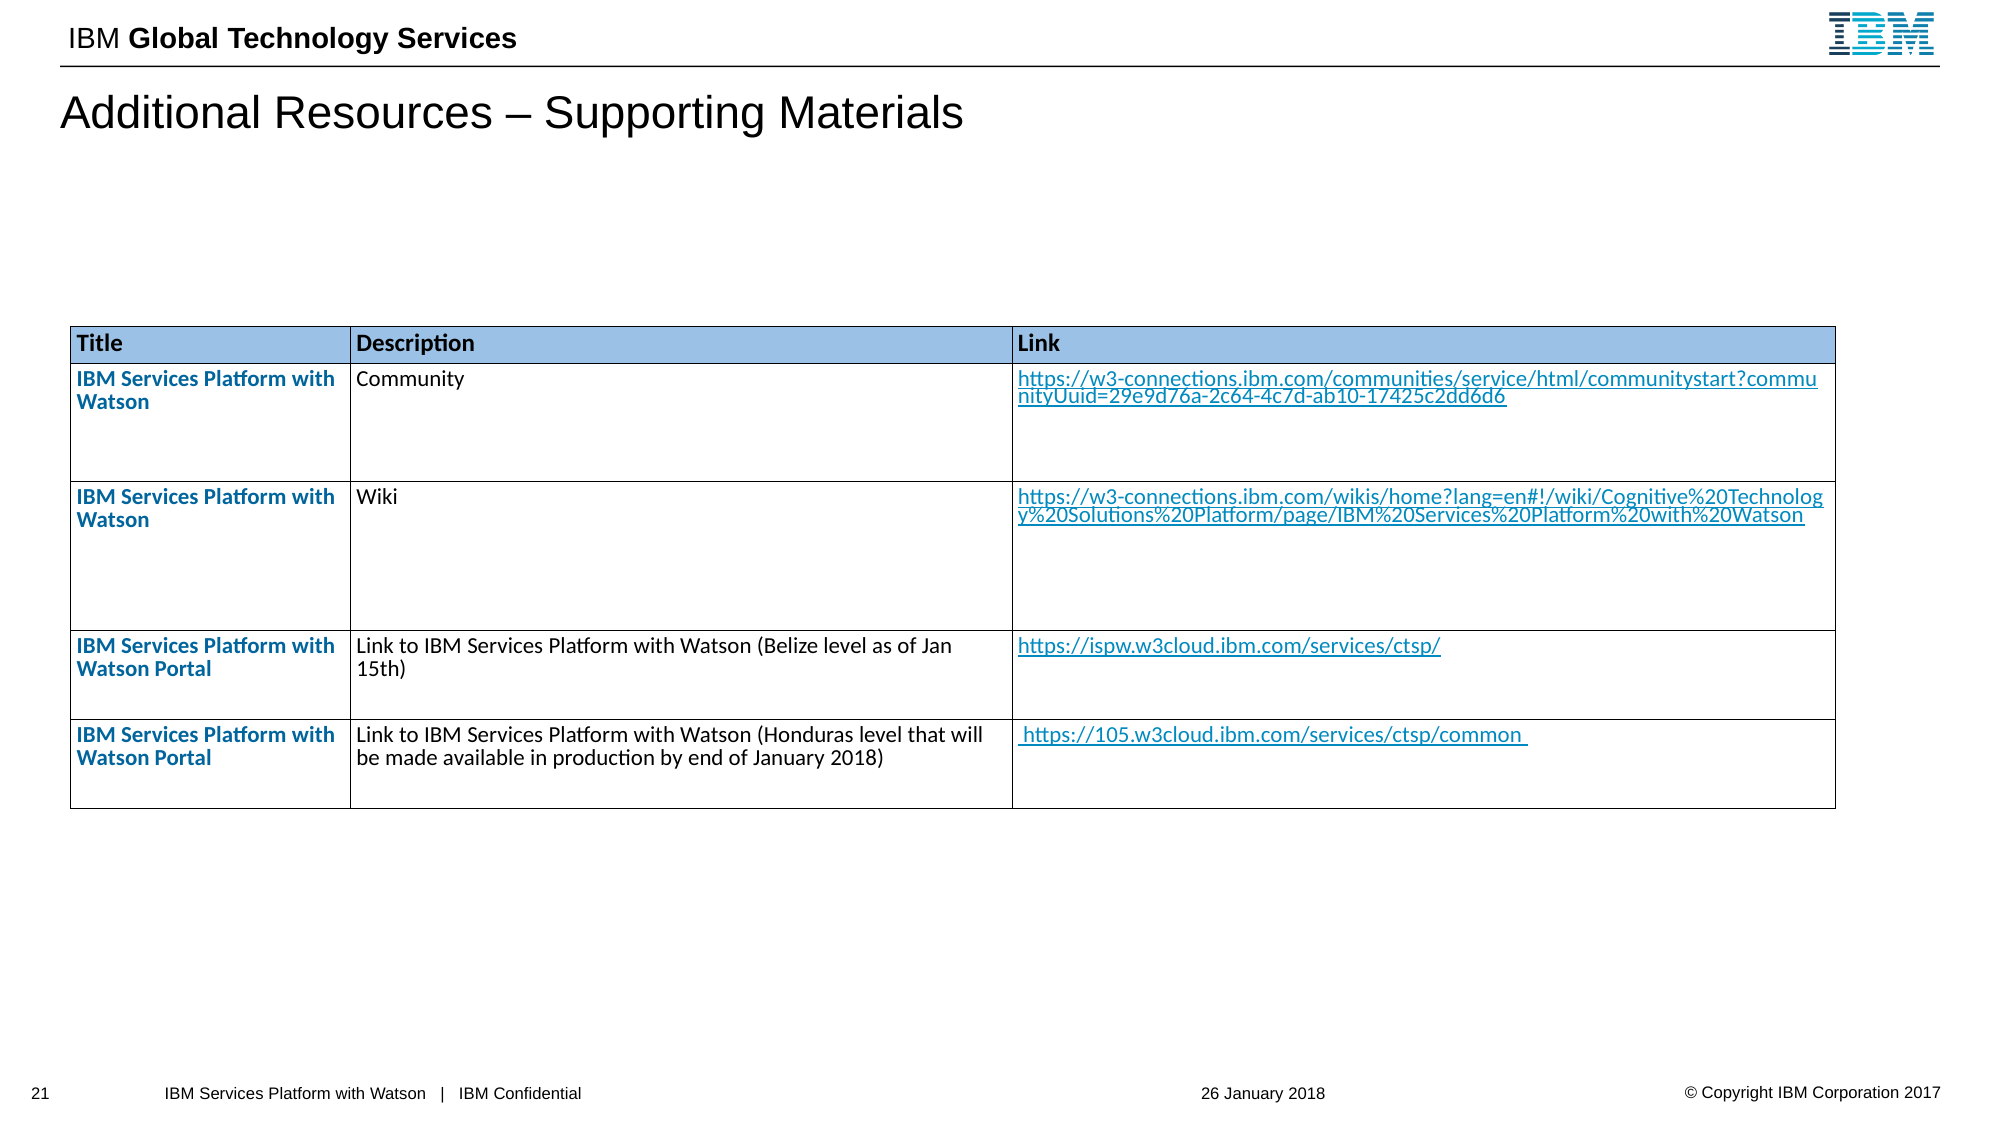

# Additional Resources – Supporting Materials
| Title | Description | Link |
| --- | --- | --- |
| IBM Services Platform with Watson | Community | https://w3-connections.ibm.com/communities/service/html/communitystart?communityUuid=29e9d76a-2c64-4c7d-ab10-17425c2dd6d6 |
| IBM Services Platform with Watson | Wiki | https://w3-connections.ibm.com/wikis/home?lang=en#!/wiki/Cognitive%20Technology%20Solutions%20Platform/page/IBM%20Services%20Platform%20with%20Watson |
| IBM Services Platform with Watson Portal | Link to IBM Services Platform with Watson (Belize level as of Jan 15th) | https://ispw.w3cloud.ibm.com/services/ctsp/ |
| IBM Services Platform with Watson Portal | Link to IBM Services Platform with Watson (Honduras level that will be made available in production by end of January 2018) | https://105.w3cloud.ibm.com/services/ctsp/common |
21
IBM Services Platform with Watson   |   IBM Confidential
26 January 2018